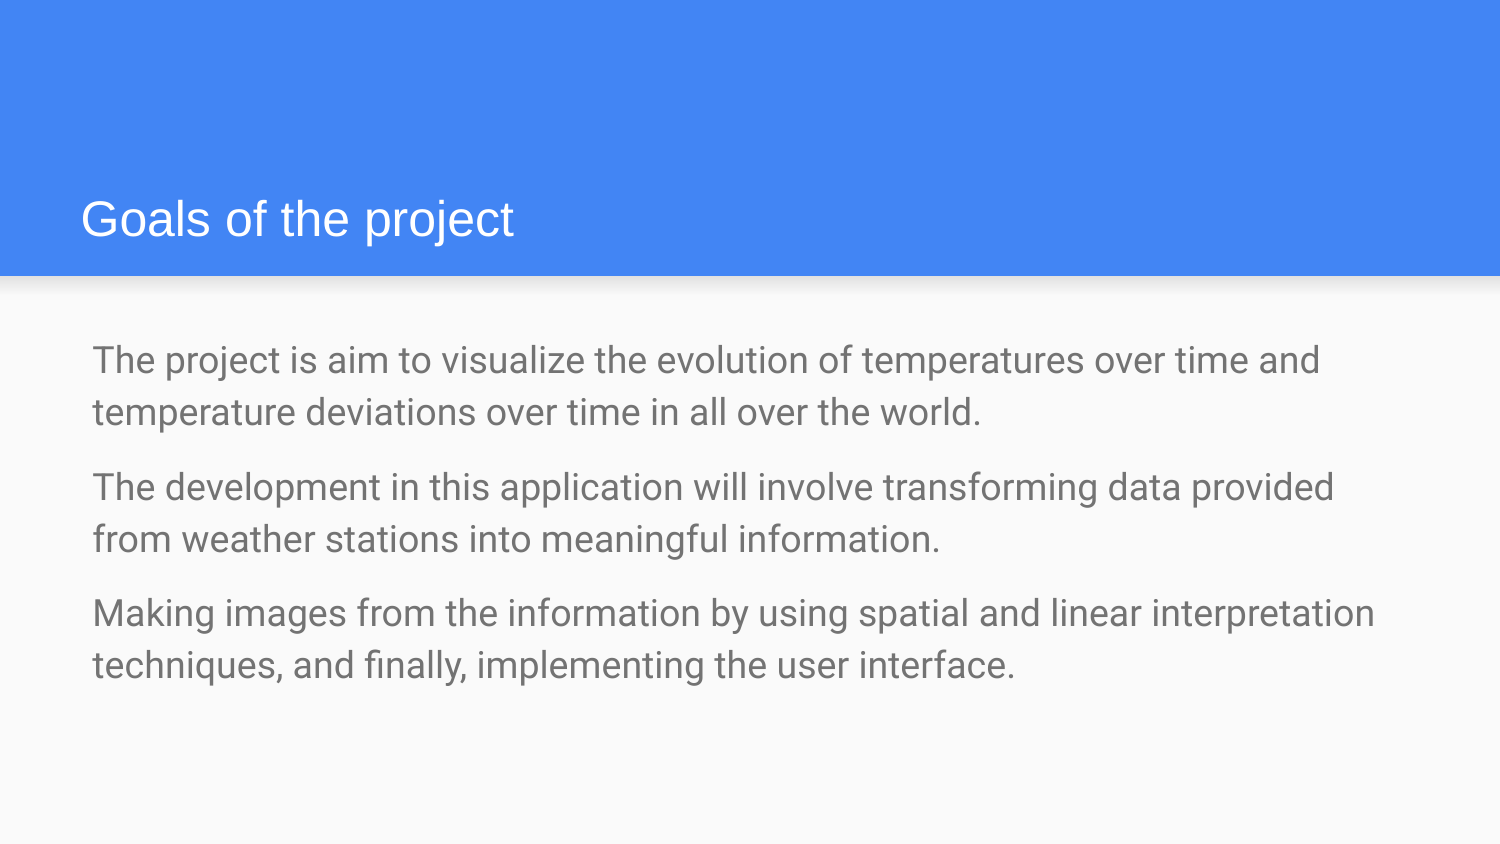

# Goals of the project
The project is aim to visualize the evolution of temperatures over time and temperature deviations over time in all over the world.
The development in this application will involve transforming data provided from weather stations into meaningful information.
Making images from the information by using spatial and linear interpretation techniques, and finally, implementing the user interface.